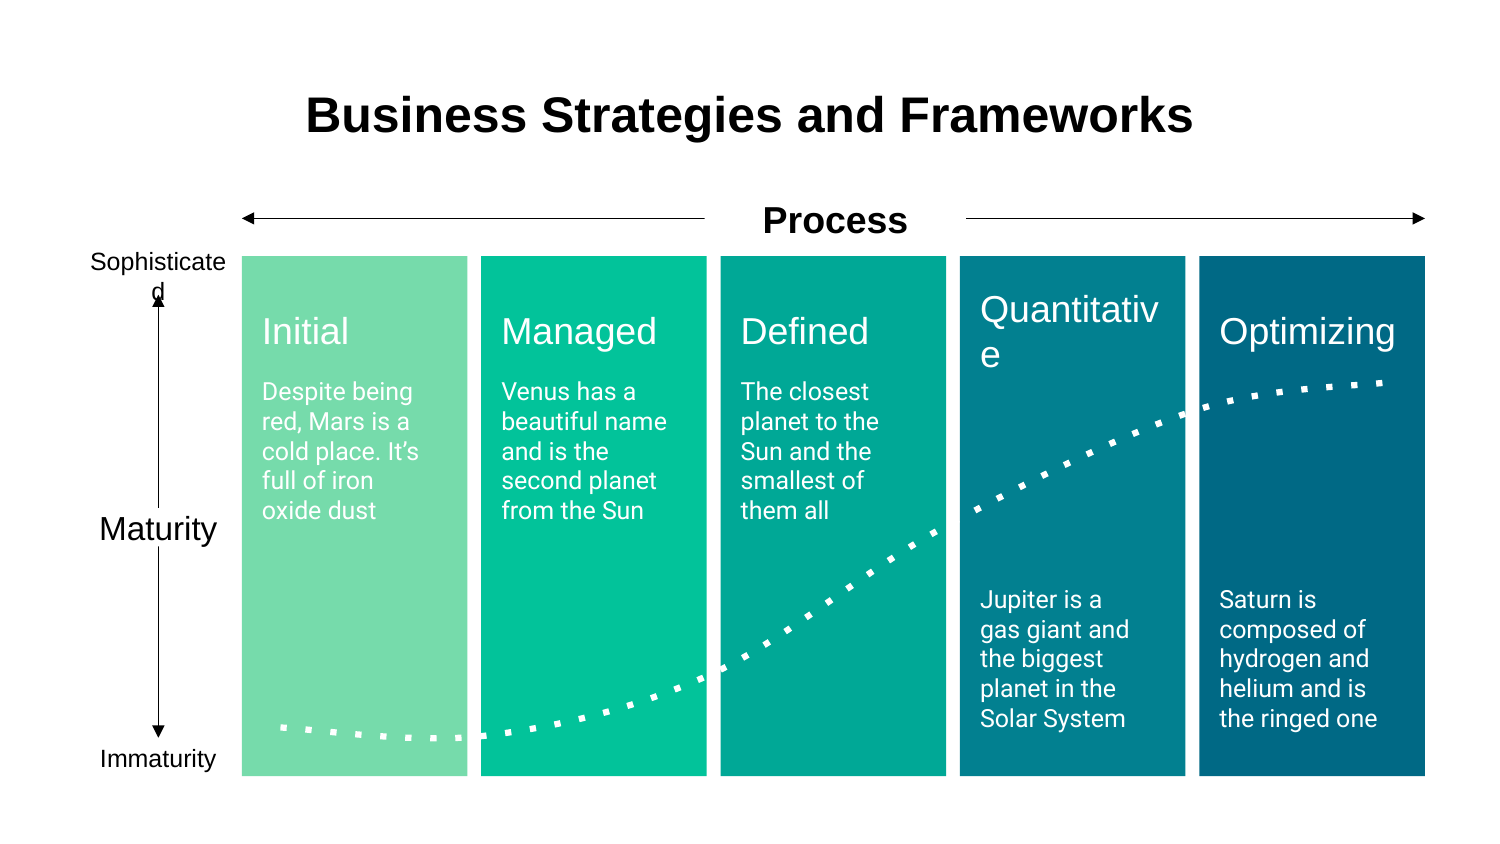

# Business Strategies and Frameworks
Process
Sophisticated
Maturity
Immaturity

Initial
Despite being red, Mars is a cold place. It’s full of iron oxide dust

Defined
The closest planet to the Sun and the smallest of them all
Managed
Venus has a beautiful name and is the second planet from the Sun

Quantitative
Jupiter is a gas giant and the biggest planet in the Solar System

Optimizing
Saturn is composed of hydrogen and helium and is the ringed one